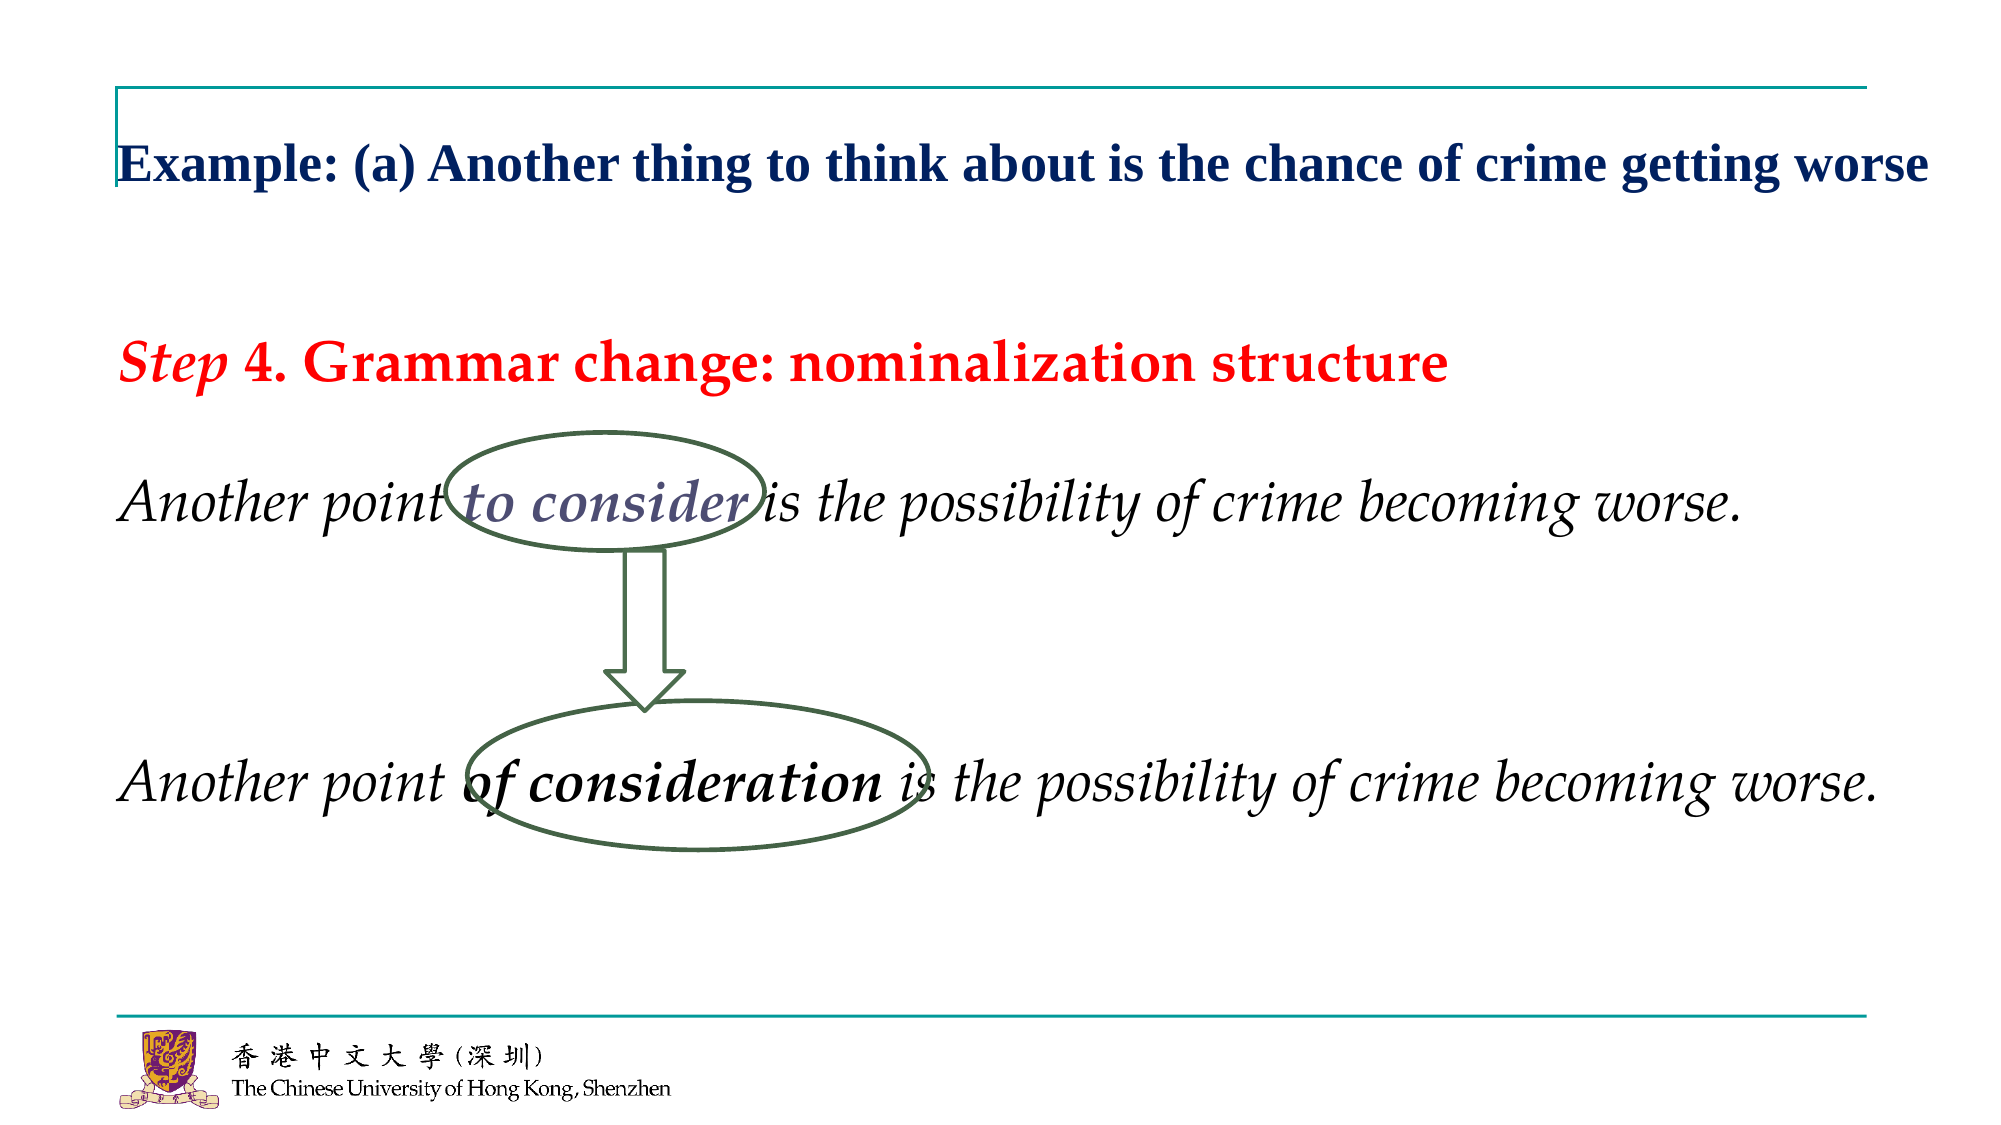

# Example: (a) Another thing to think about is the chance of crime getting worse

Step 4. Grammar change: nominalization structure

Another point to consider is the possibility of crime becoming worse.

Another point of consideration is the possibility of crime becoming worse.